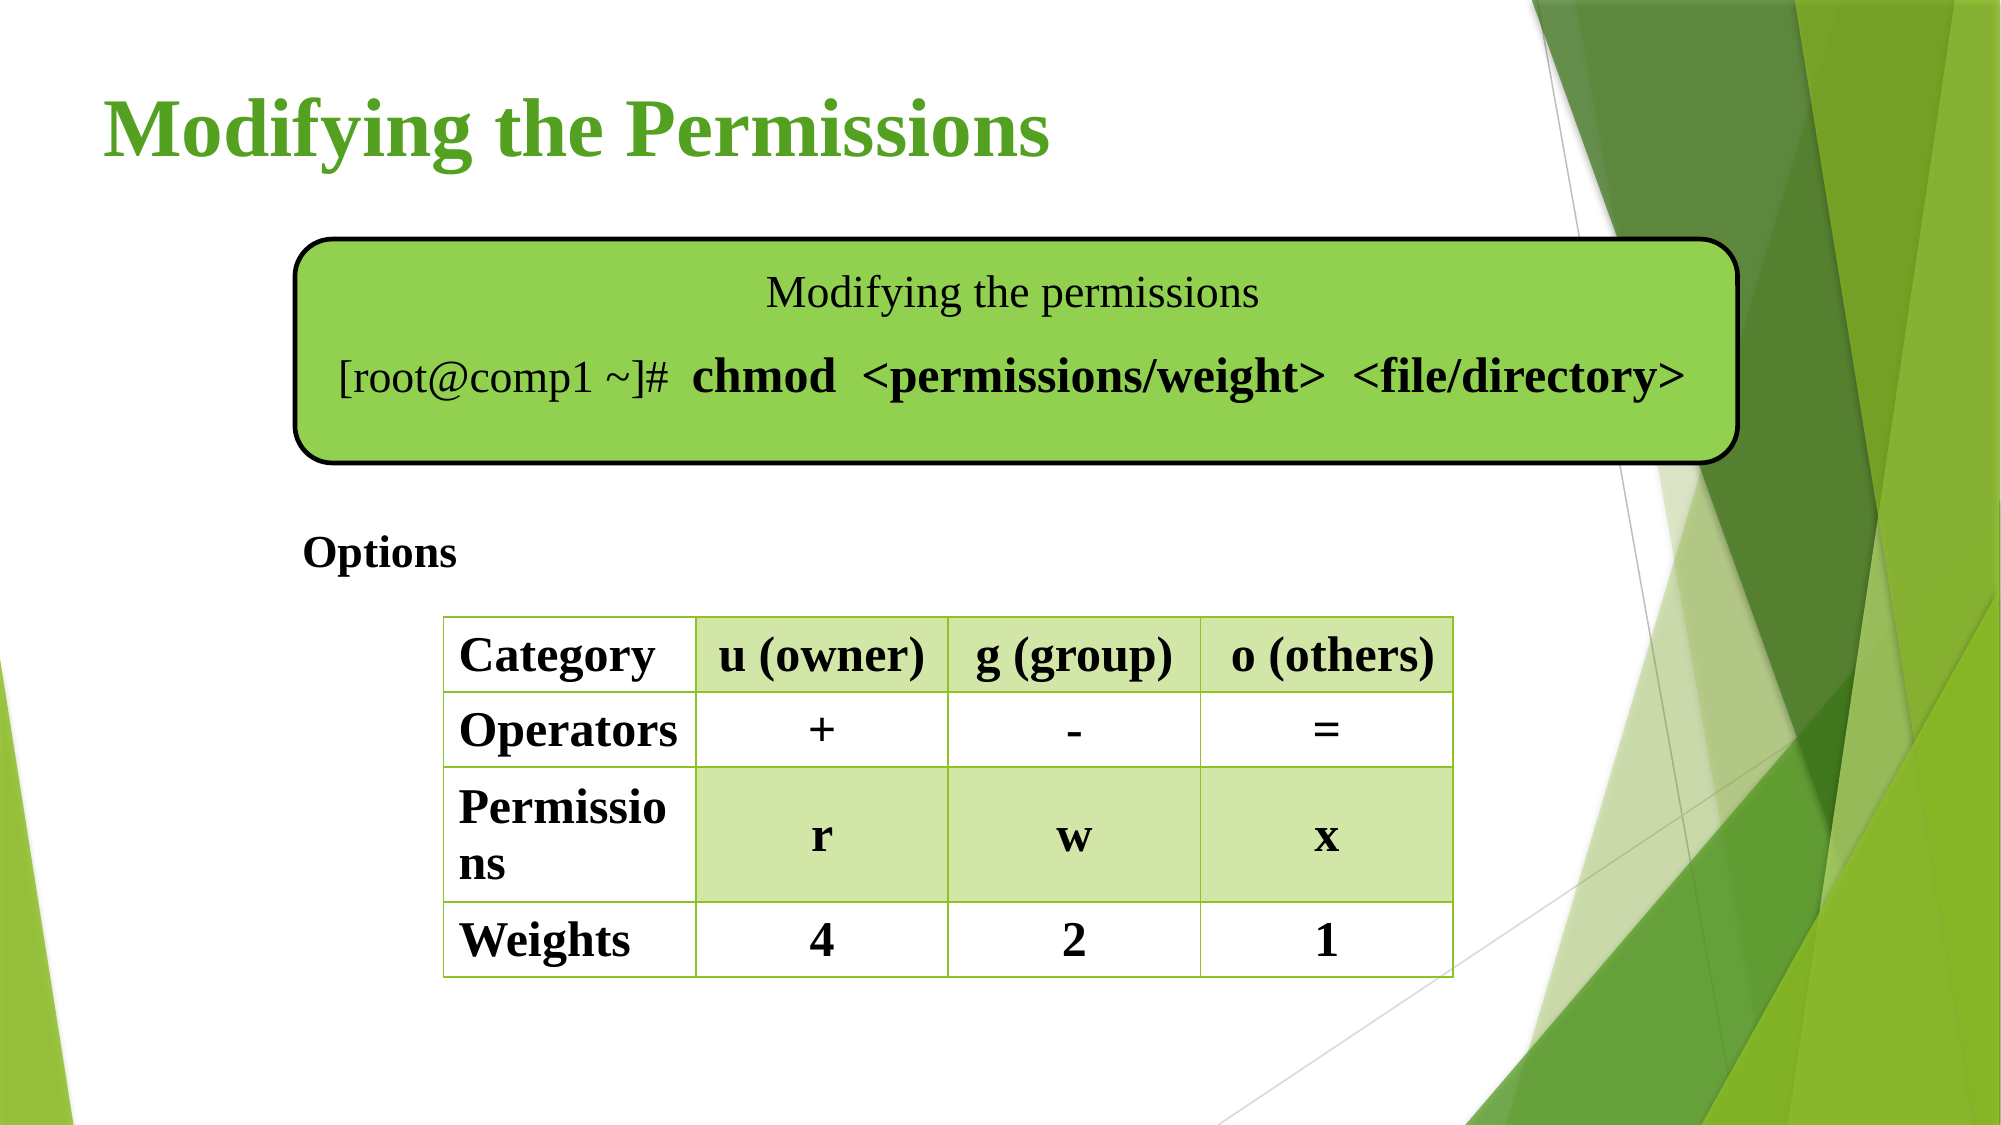

# Modifying the Permissions

Modifying the permissions
[root@comp1 ~]#  chmod  <permissions/weight>  <file/directory>
Options
| Category | u (owner) | g (group) | o (others) |
| --- | --- | --- | --- |
| Operators | + | - | = |
| Permissions | r | w | x |
| Weights | 4 | 2 | 1 |